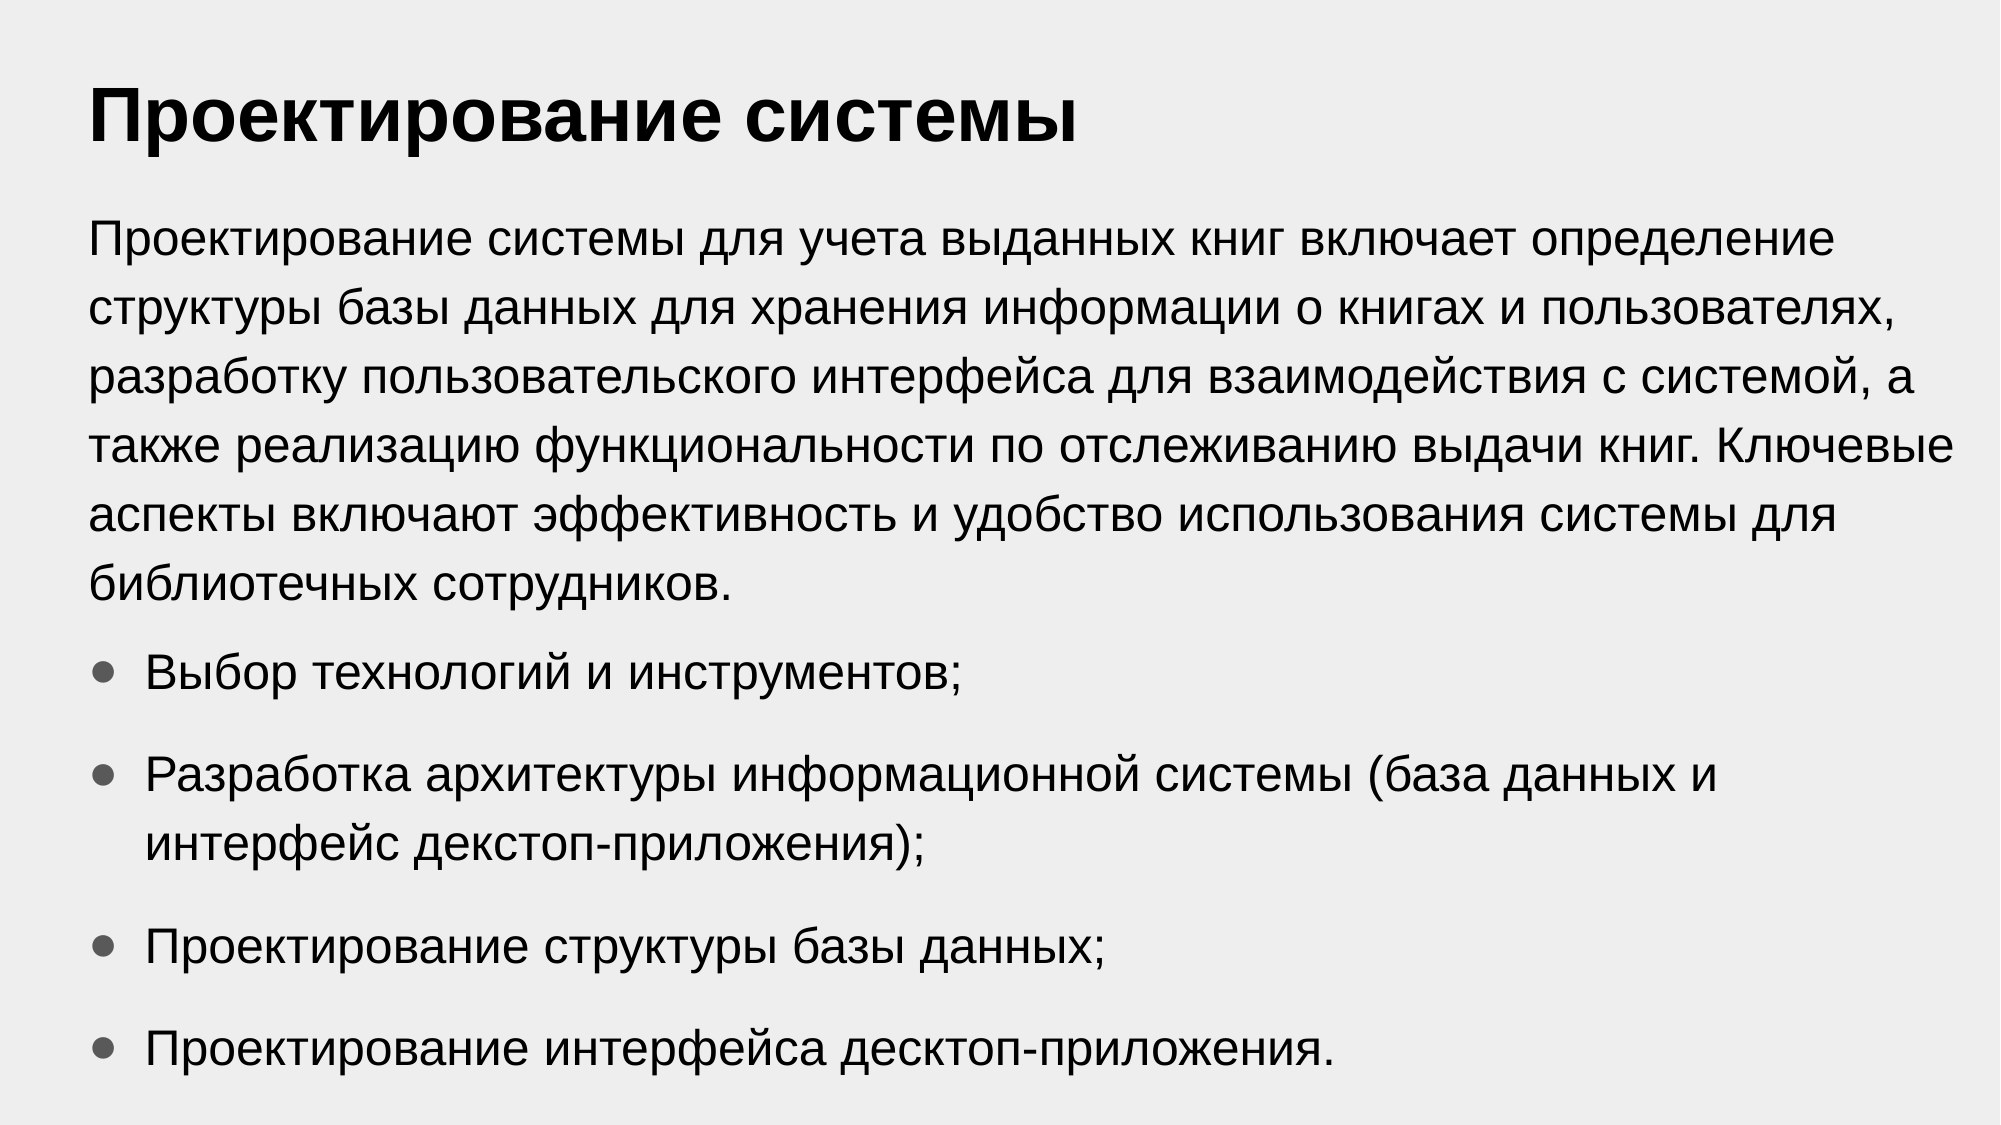

# Проектирование системы
Проектирование системы для учета выданных книг включает определение структуры базы данных для хранения информации о книгах и пользователях, разработку пользовательского интерфейса для взаимодействия с системой, а также реализацию функциональности по отслеживанию выдачи книг. Ключевые аспекты включают эффективность и удобство использования системы для библиотечных сотрудников.
Выбор технологий и инструментов;
Разработка архитектуры информационной системы (база данных и интерфейс декстоп-приложения);
Проектирование структуры базы данных;
Проектирование интерфейса десктоп-приложения.